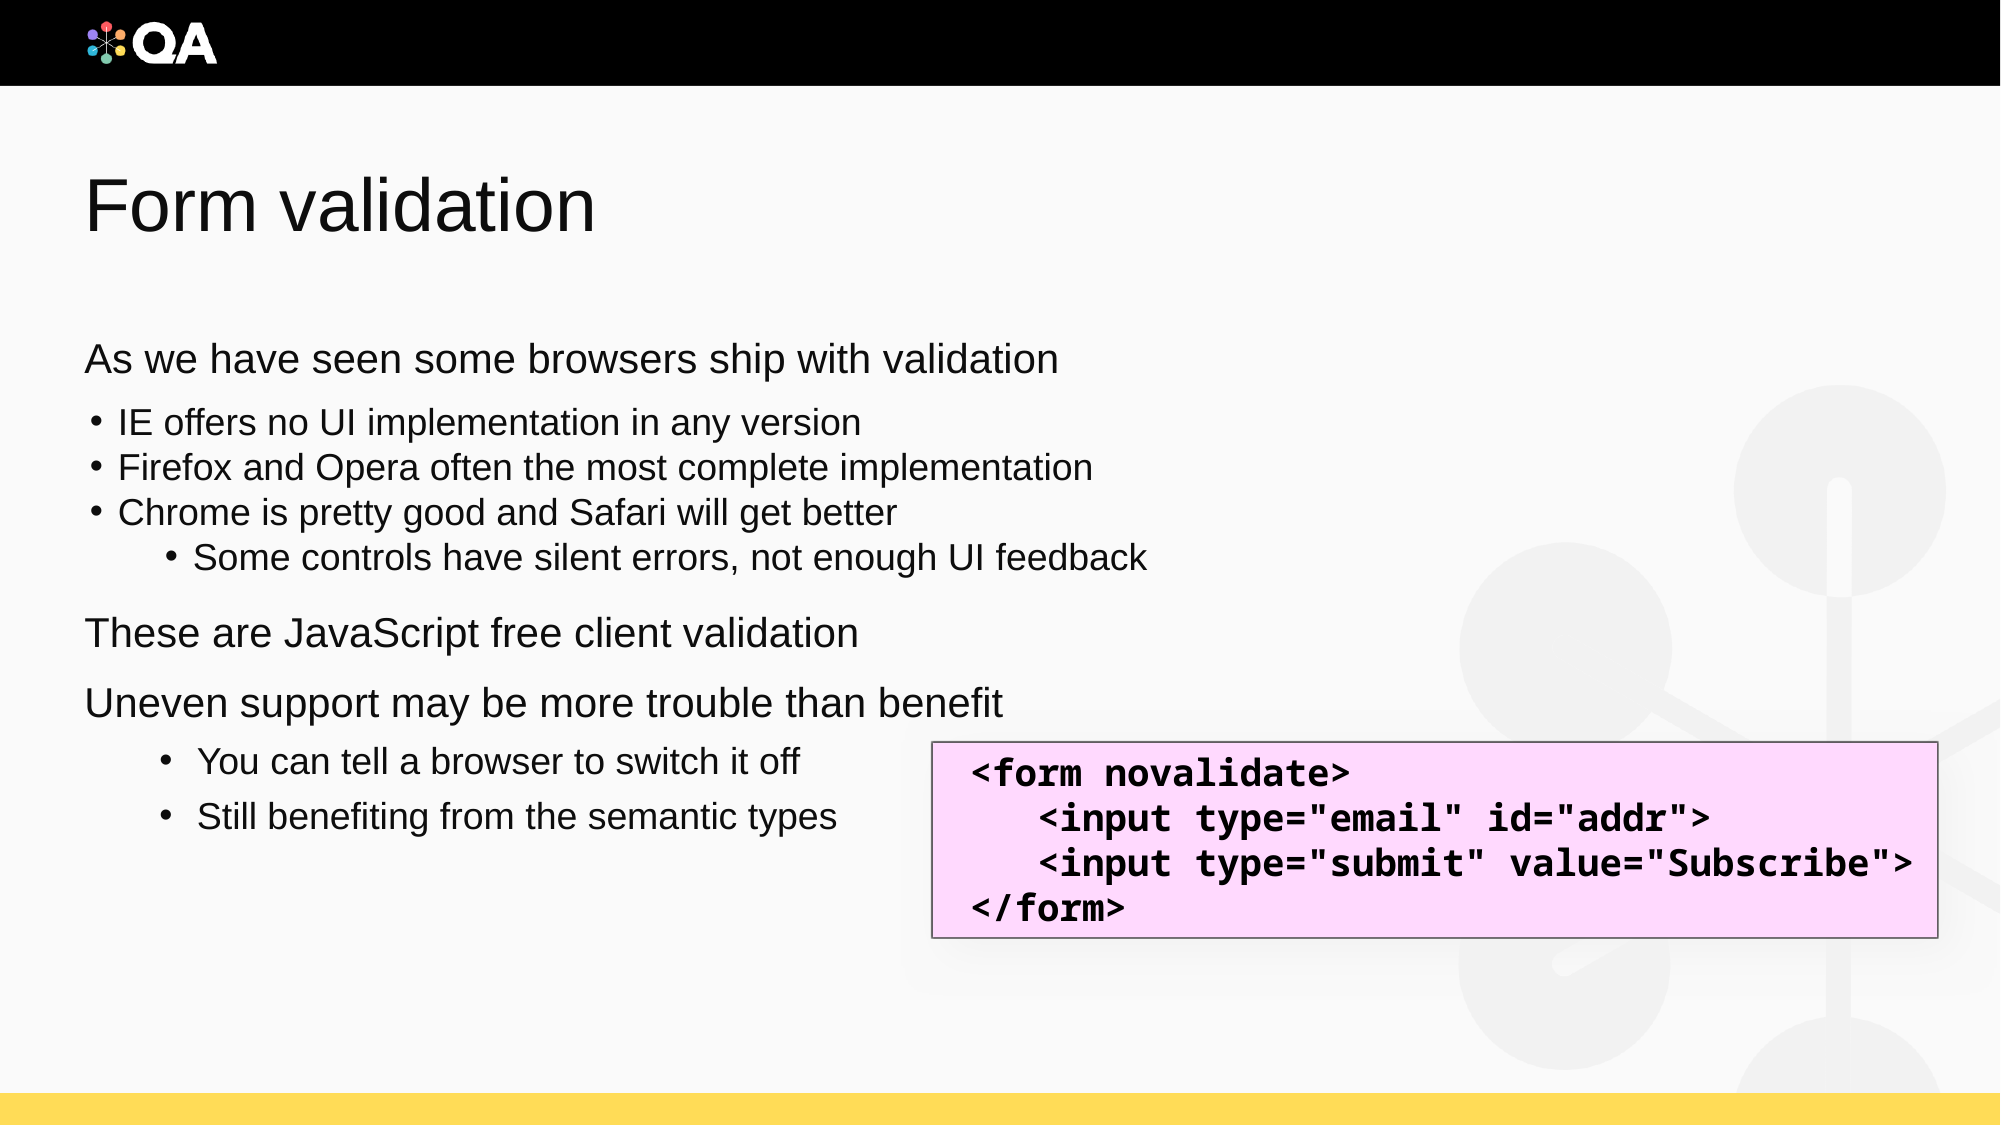

# Form validation
As we have seen some browsers ship with validation

These are JavaScript free client validation
Uneven support may be more trouble than benefit
You can tell a browser to switch it off
Still benefiting from the semantic types
IE offers no UI implementation in any version
Firefox and Opera often the most complete implementation
Chrome is pretty good and Safari will get better
Some controls have silent errors, not enough UI feedback
 <form novalidate>
    <input type="email" id="addr">
    <input type="submit" value="Subscribe">
 </form>